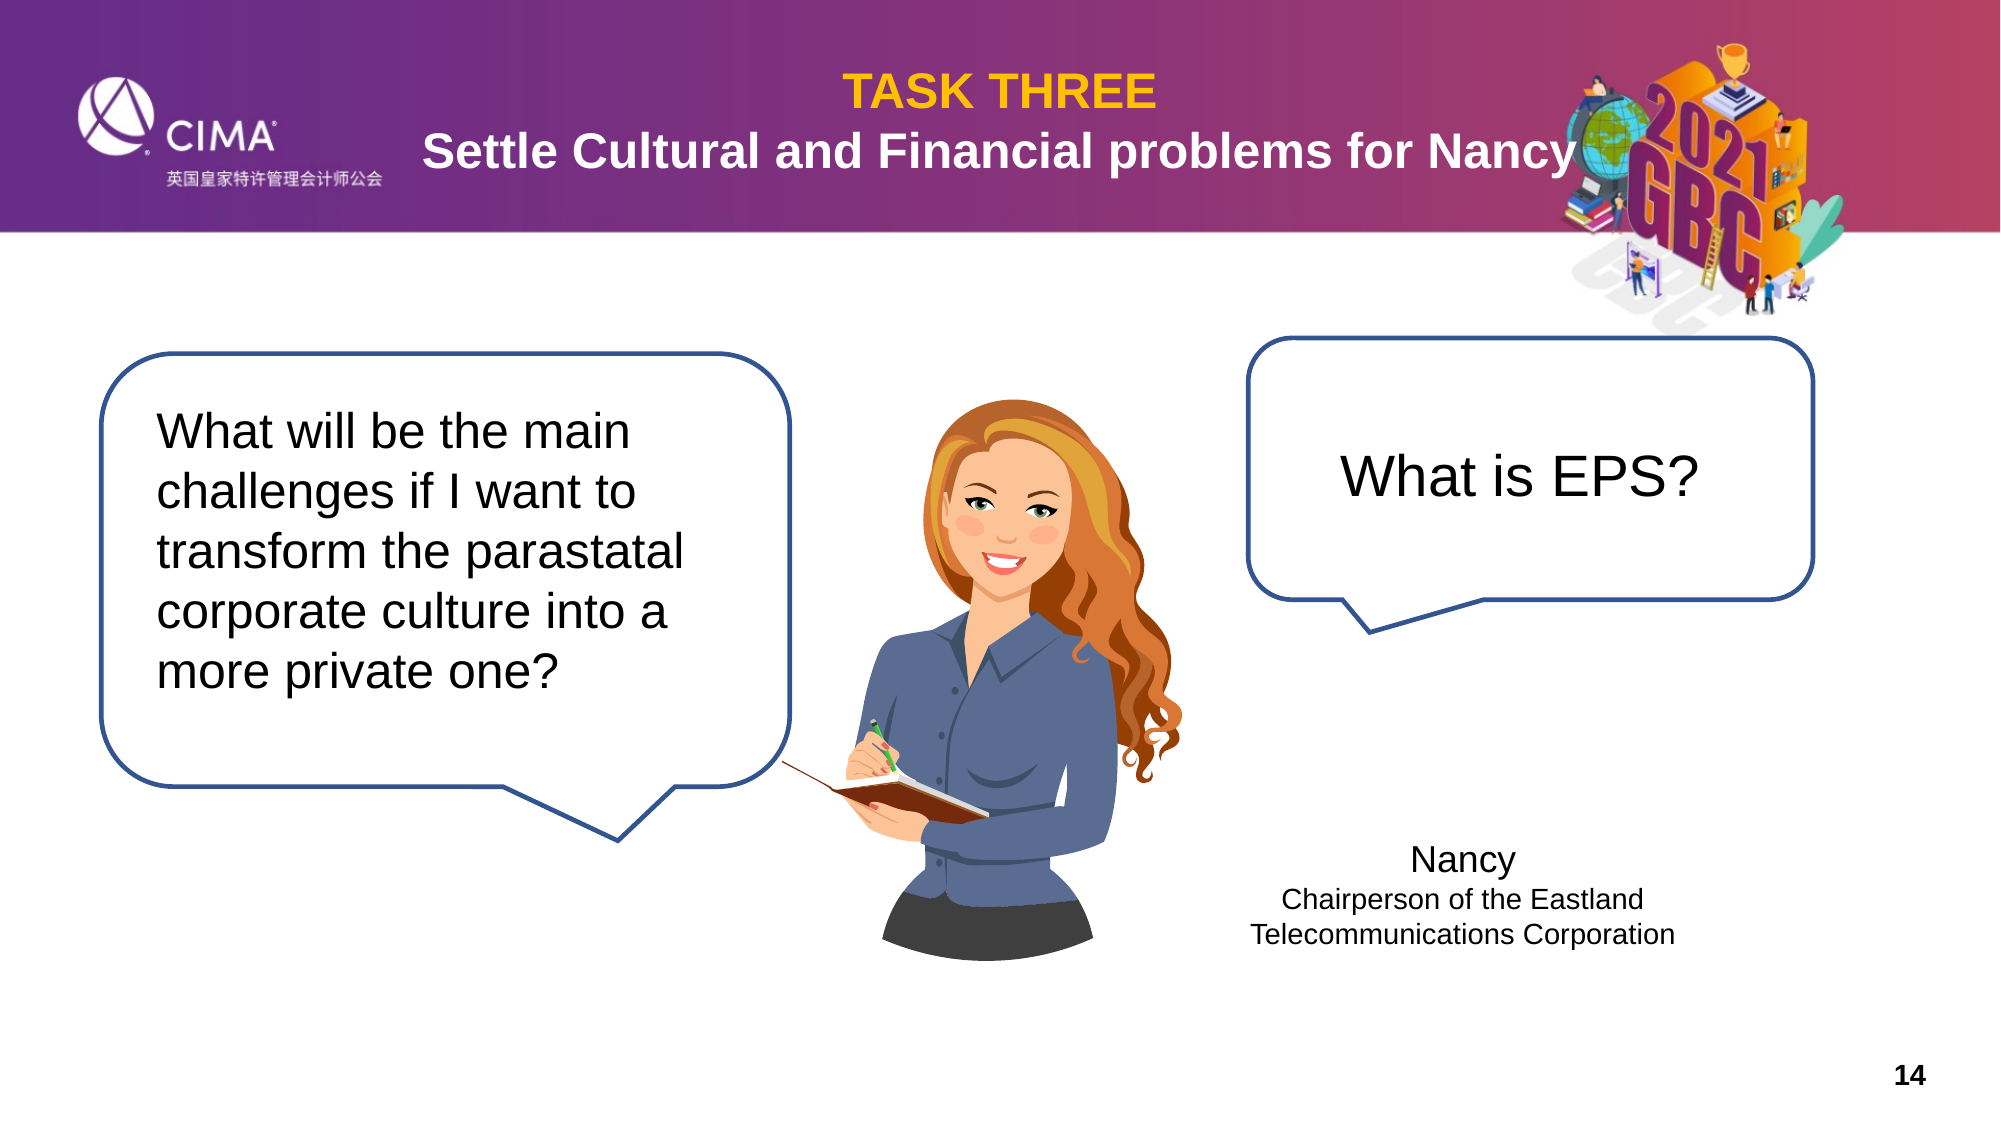

TASK THREE
Settle Cultural and Financial problems for Nancy

What will be the main challenges if I want to transform the parastatal corporate culture into a more private one?

What is EPS?
Nancy
Chairperson of the Eastland Telecommunications Corporation
14